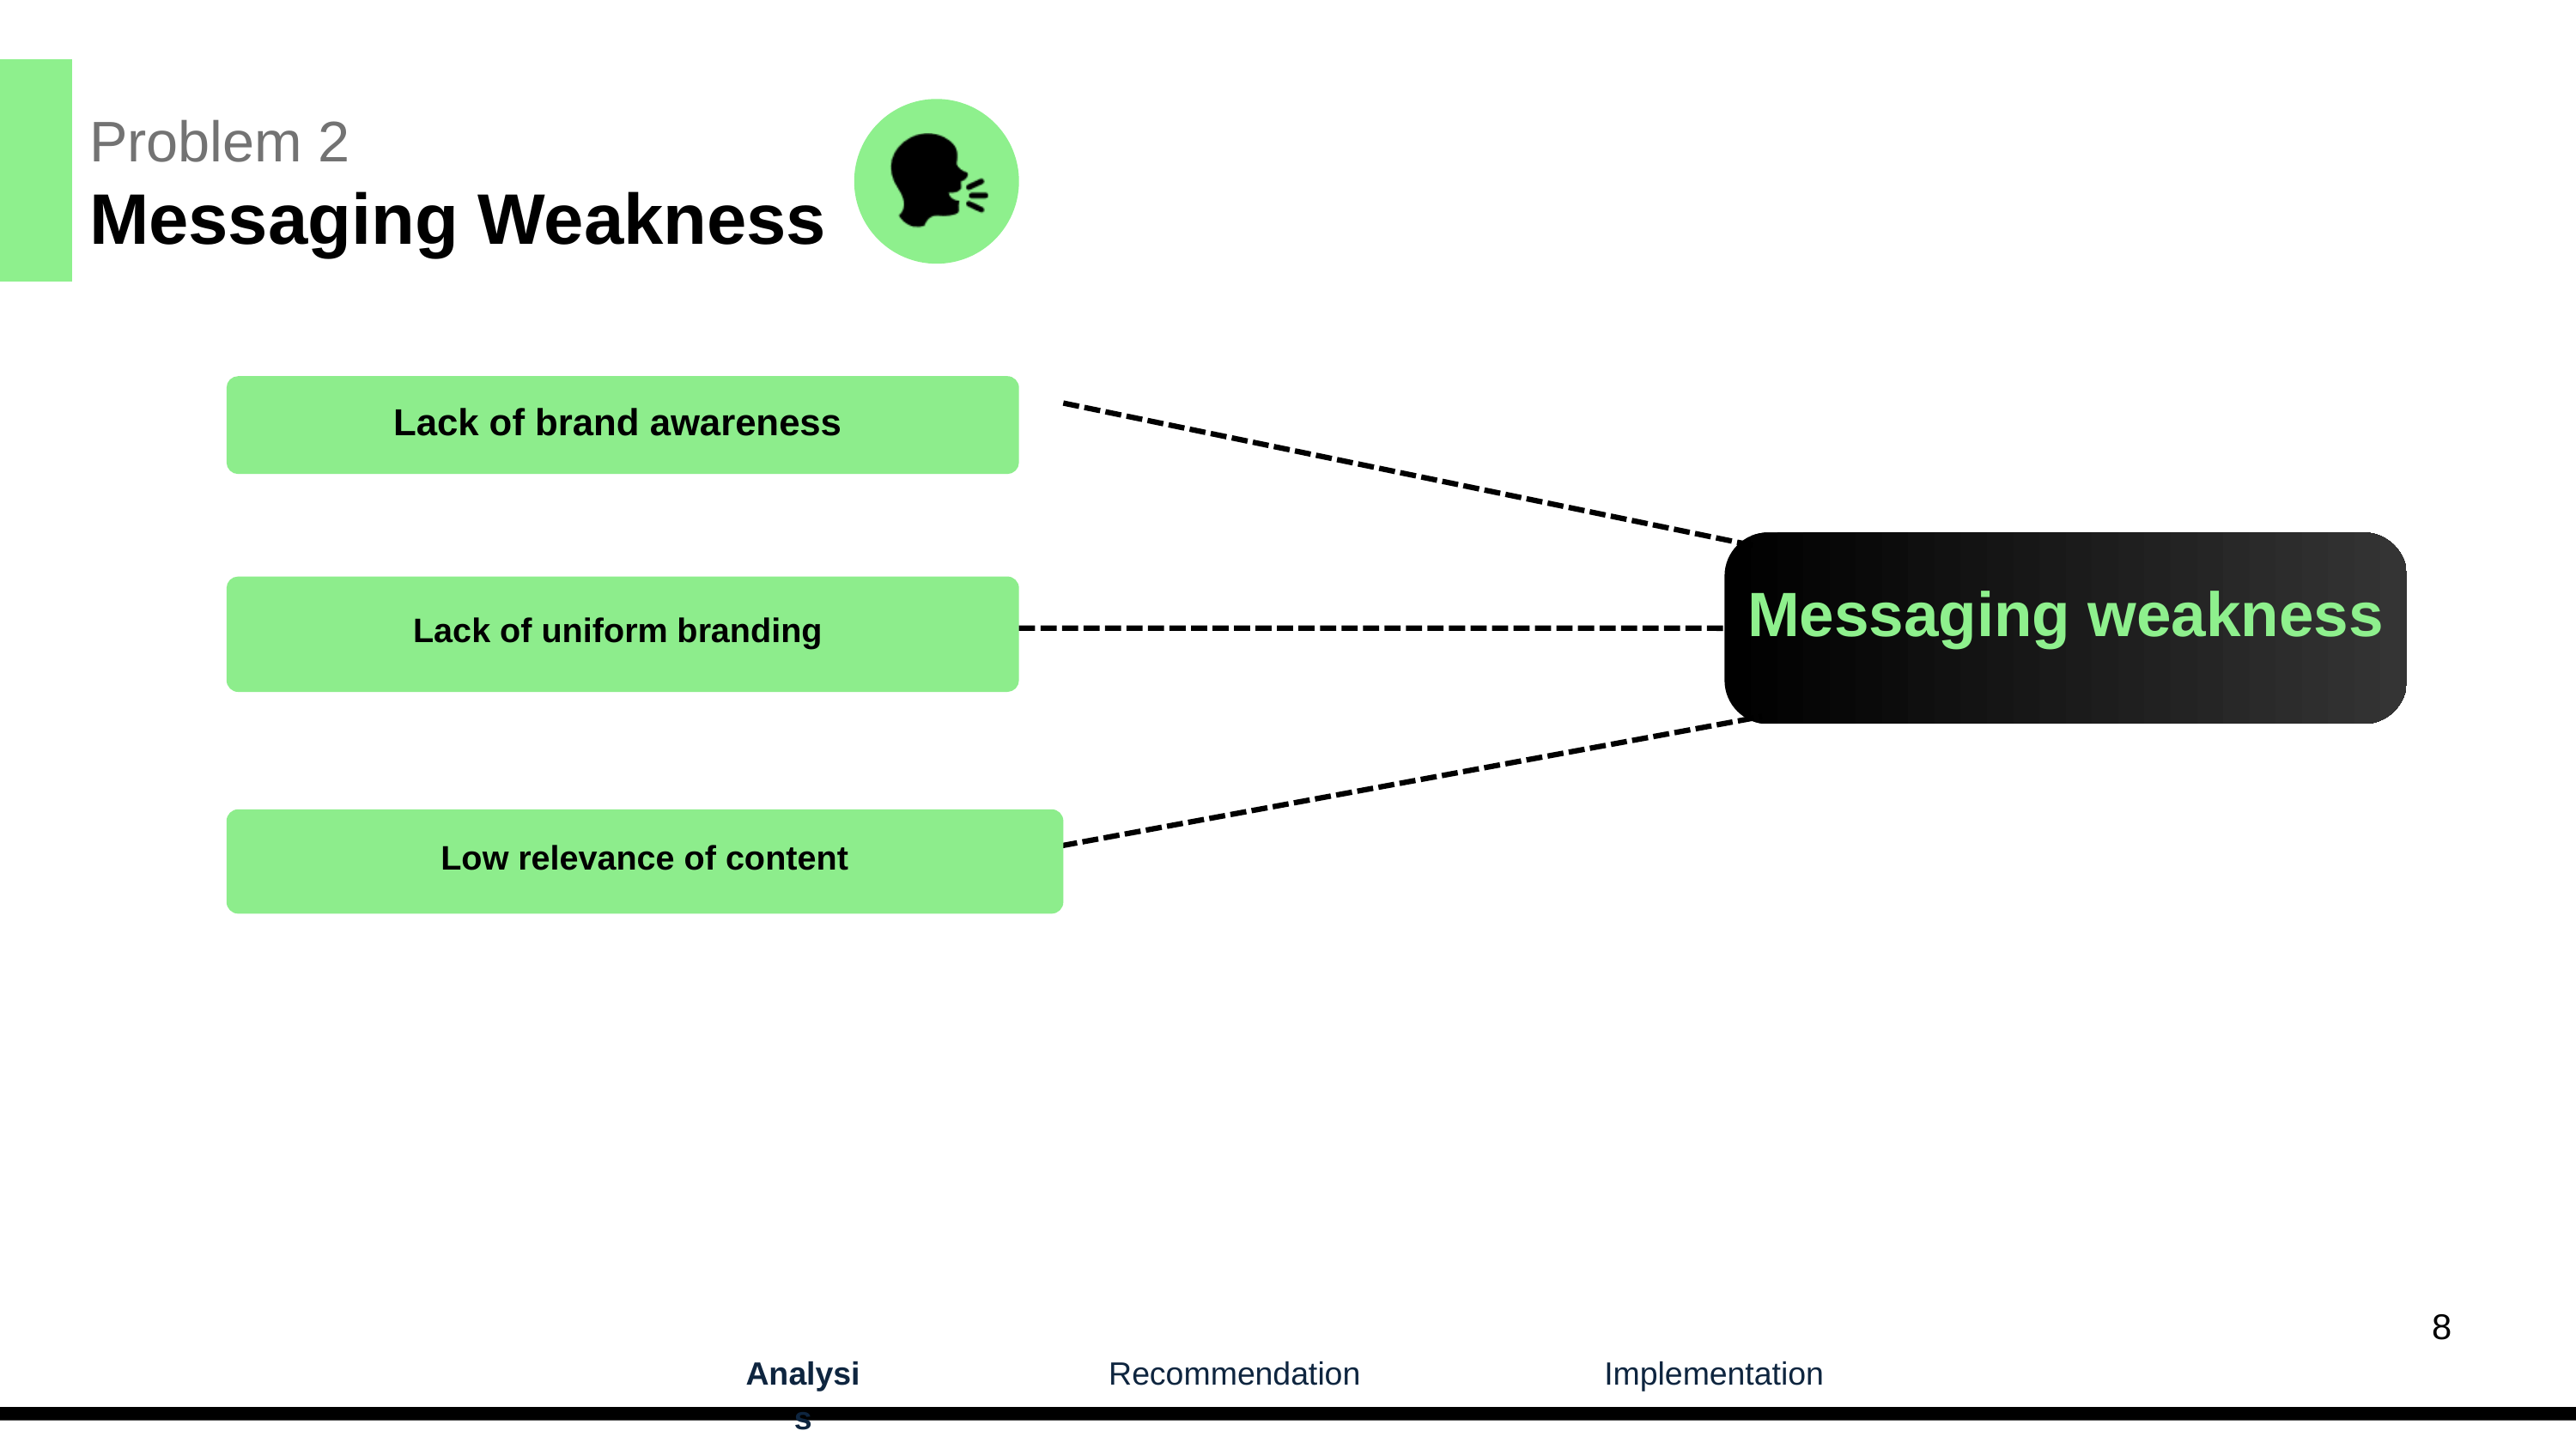

Problem 2

Messaging Weakness

Lack of brand awareness

Messaging weakness

Lack of uniform branding

Low relevance of content
8
Analysis
Recommendation
Implementation